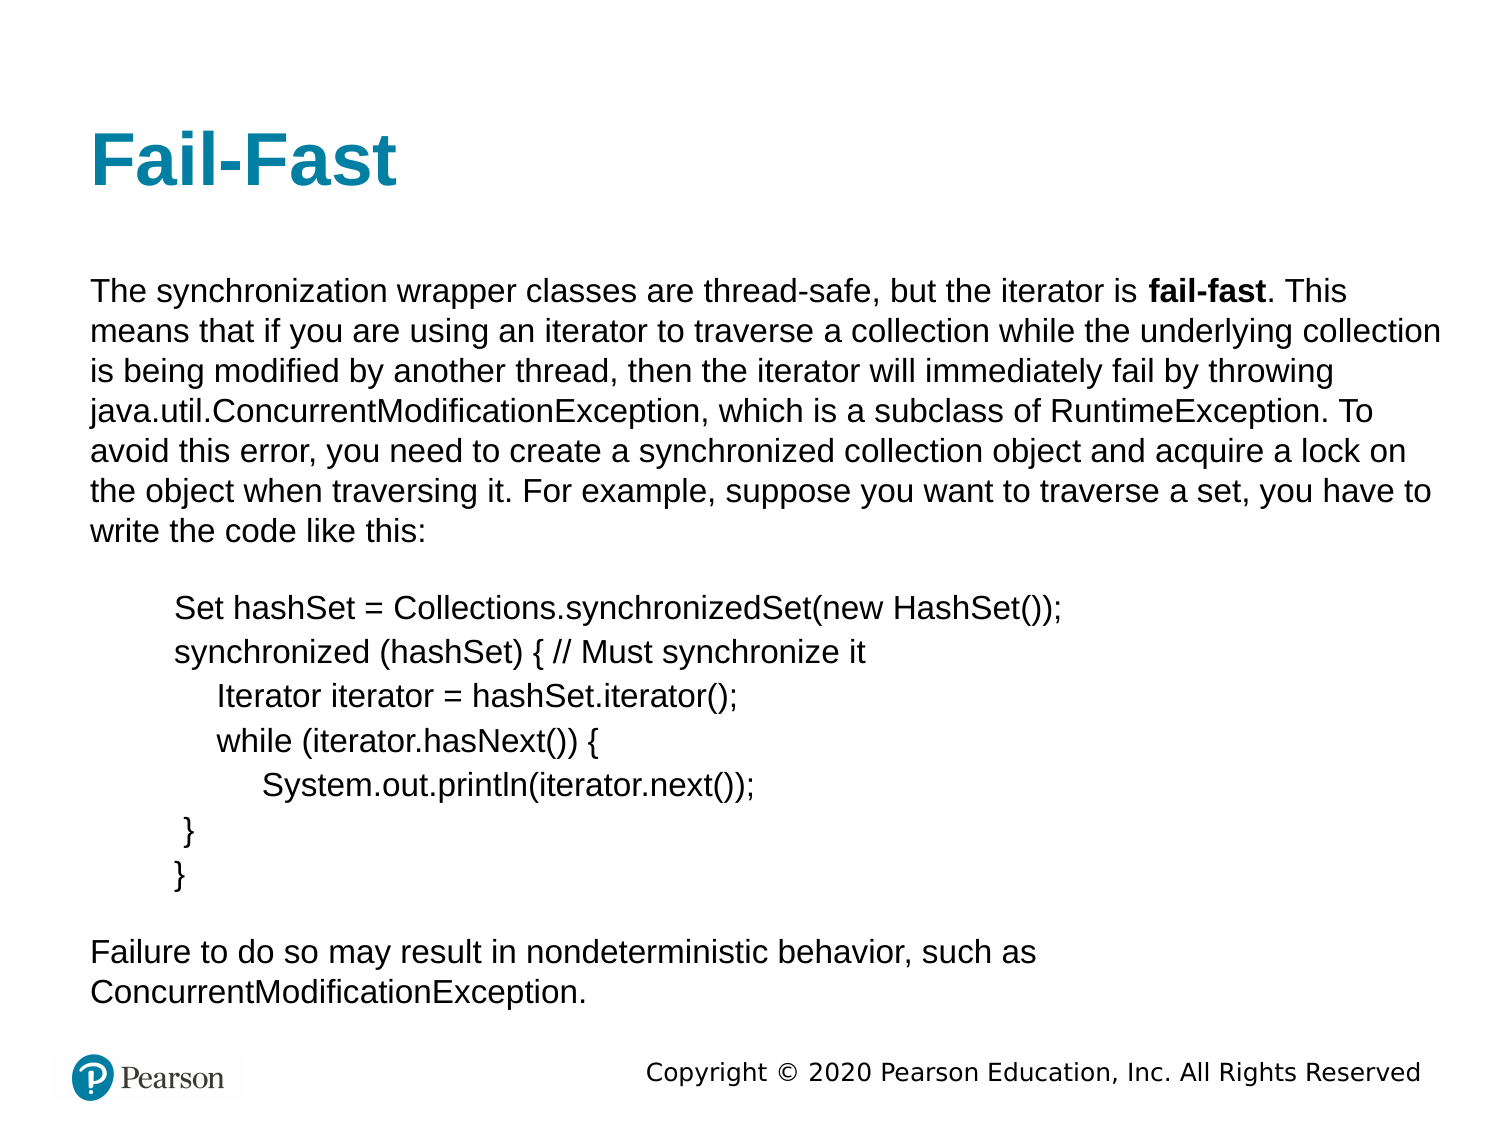

# Fail-Fast
The synchronization wrapper classes are thread-safe, but the iterator is fail-fast. This means that if you are using an iterator to traverse a collection while the underlying collection is being modified by another thread, then the iterator will immediately fail by throwing java.util.ConcurrentModificationException, which is a subclass of RuntimeException. To avoid this error, you need to create a synchronized collection object and acquire a lock on the object when traversing it. For example, suppose you want to traverse a set, you have to write the code like this:
Set hashSet = Collections.synchronizedSet(new HashSet());
synchronized (hashSet) { // Must synchronize it
 Iterator iterator = hashSet.iterator();
 while (iterator.hasNext()) {
 System.out.println(iterator.next());
 }
}
Failure to do so may result in nondeterministic behavior, such as ConcurrentModificationException.